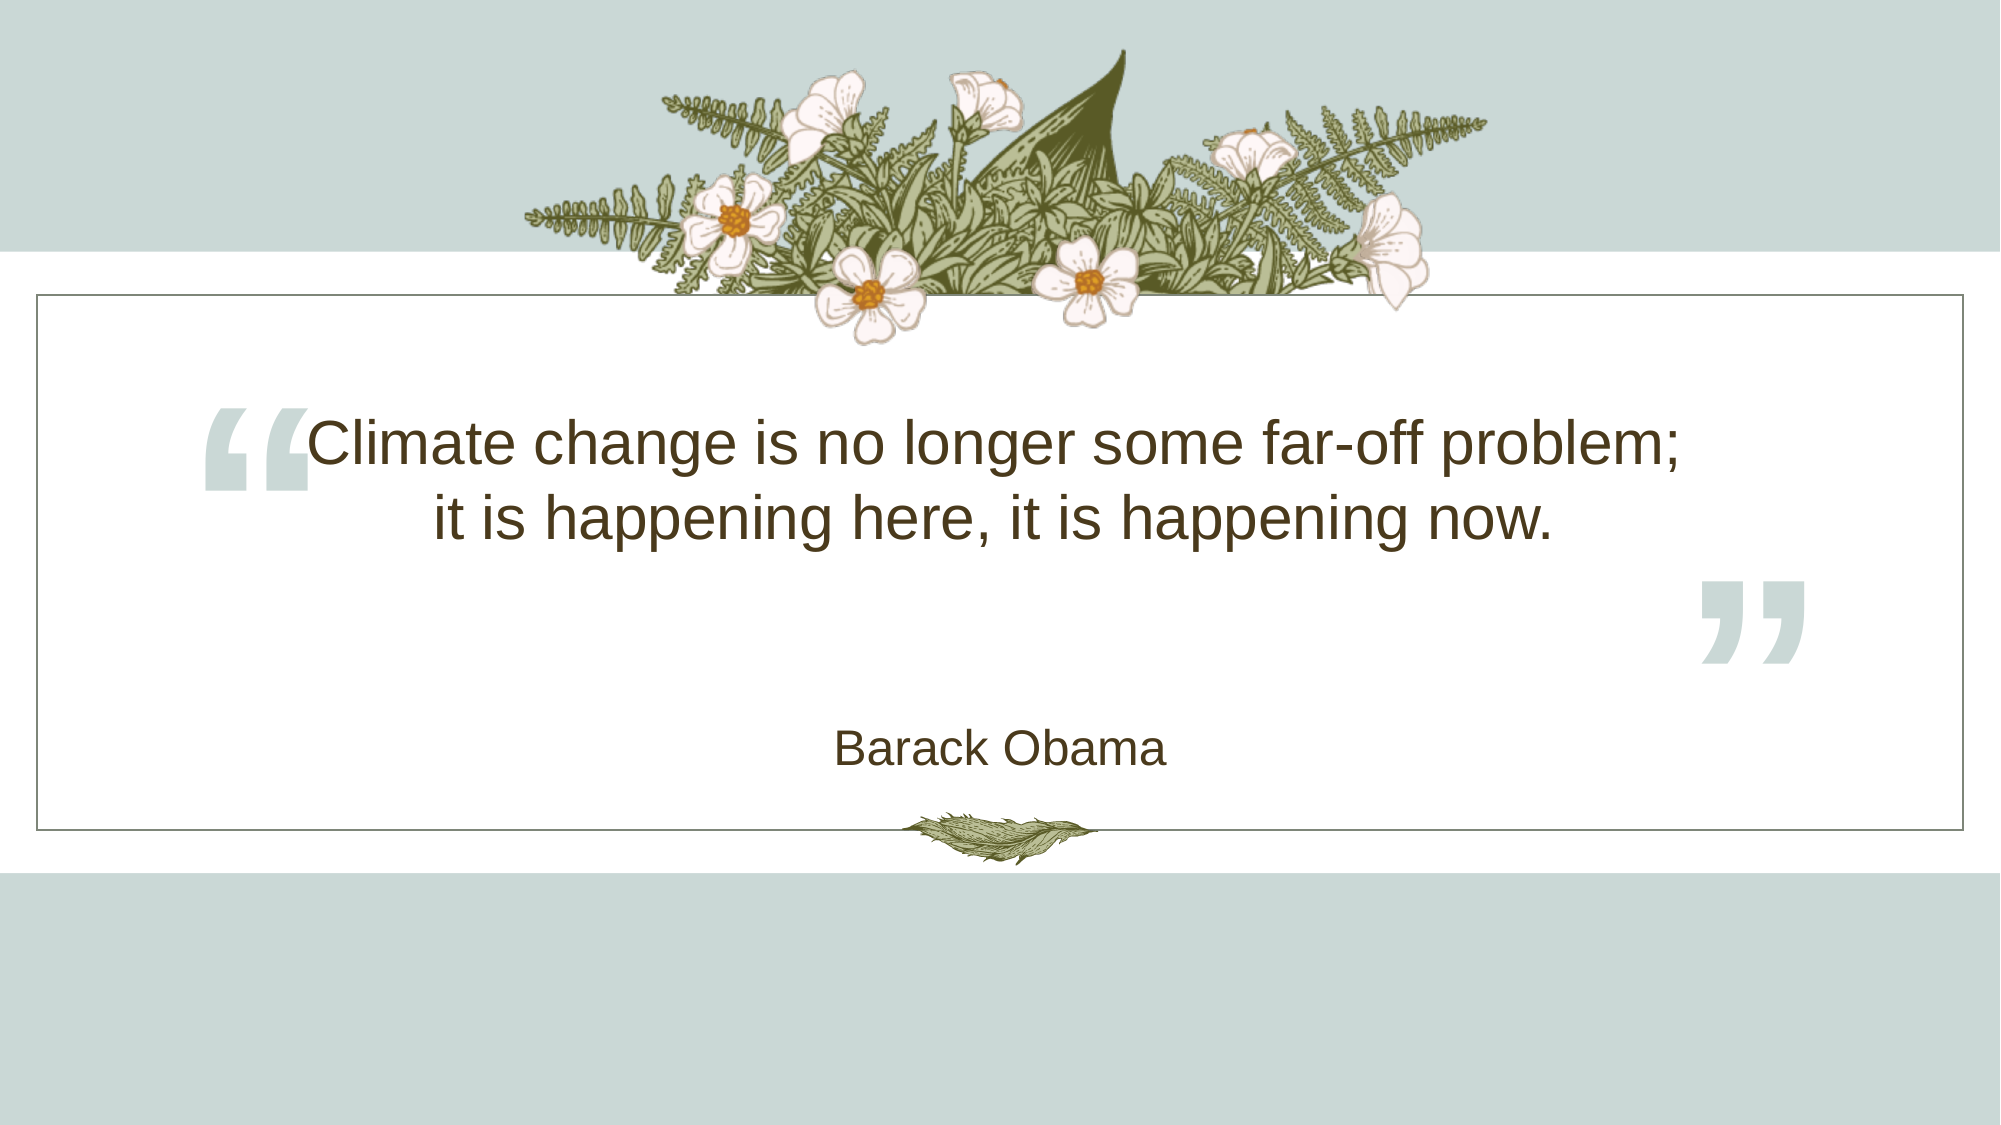

“
# Climate change is no longer some far-off problem; it is happening here, it is happening now.
”
Barack Obama